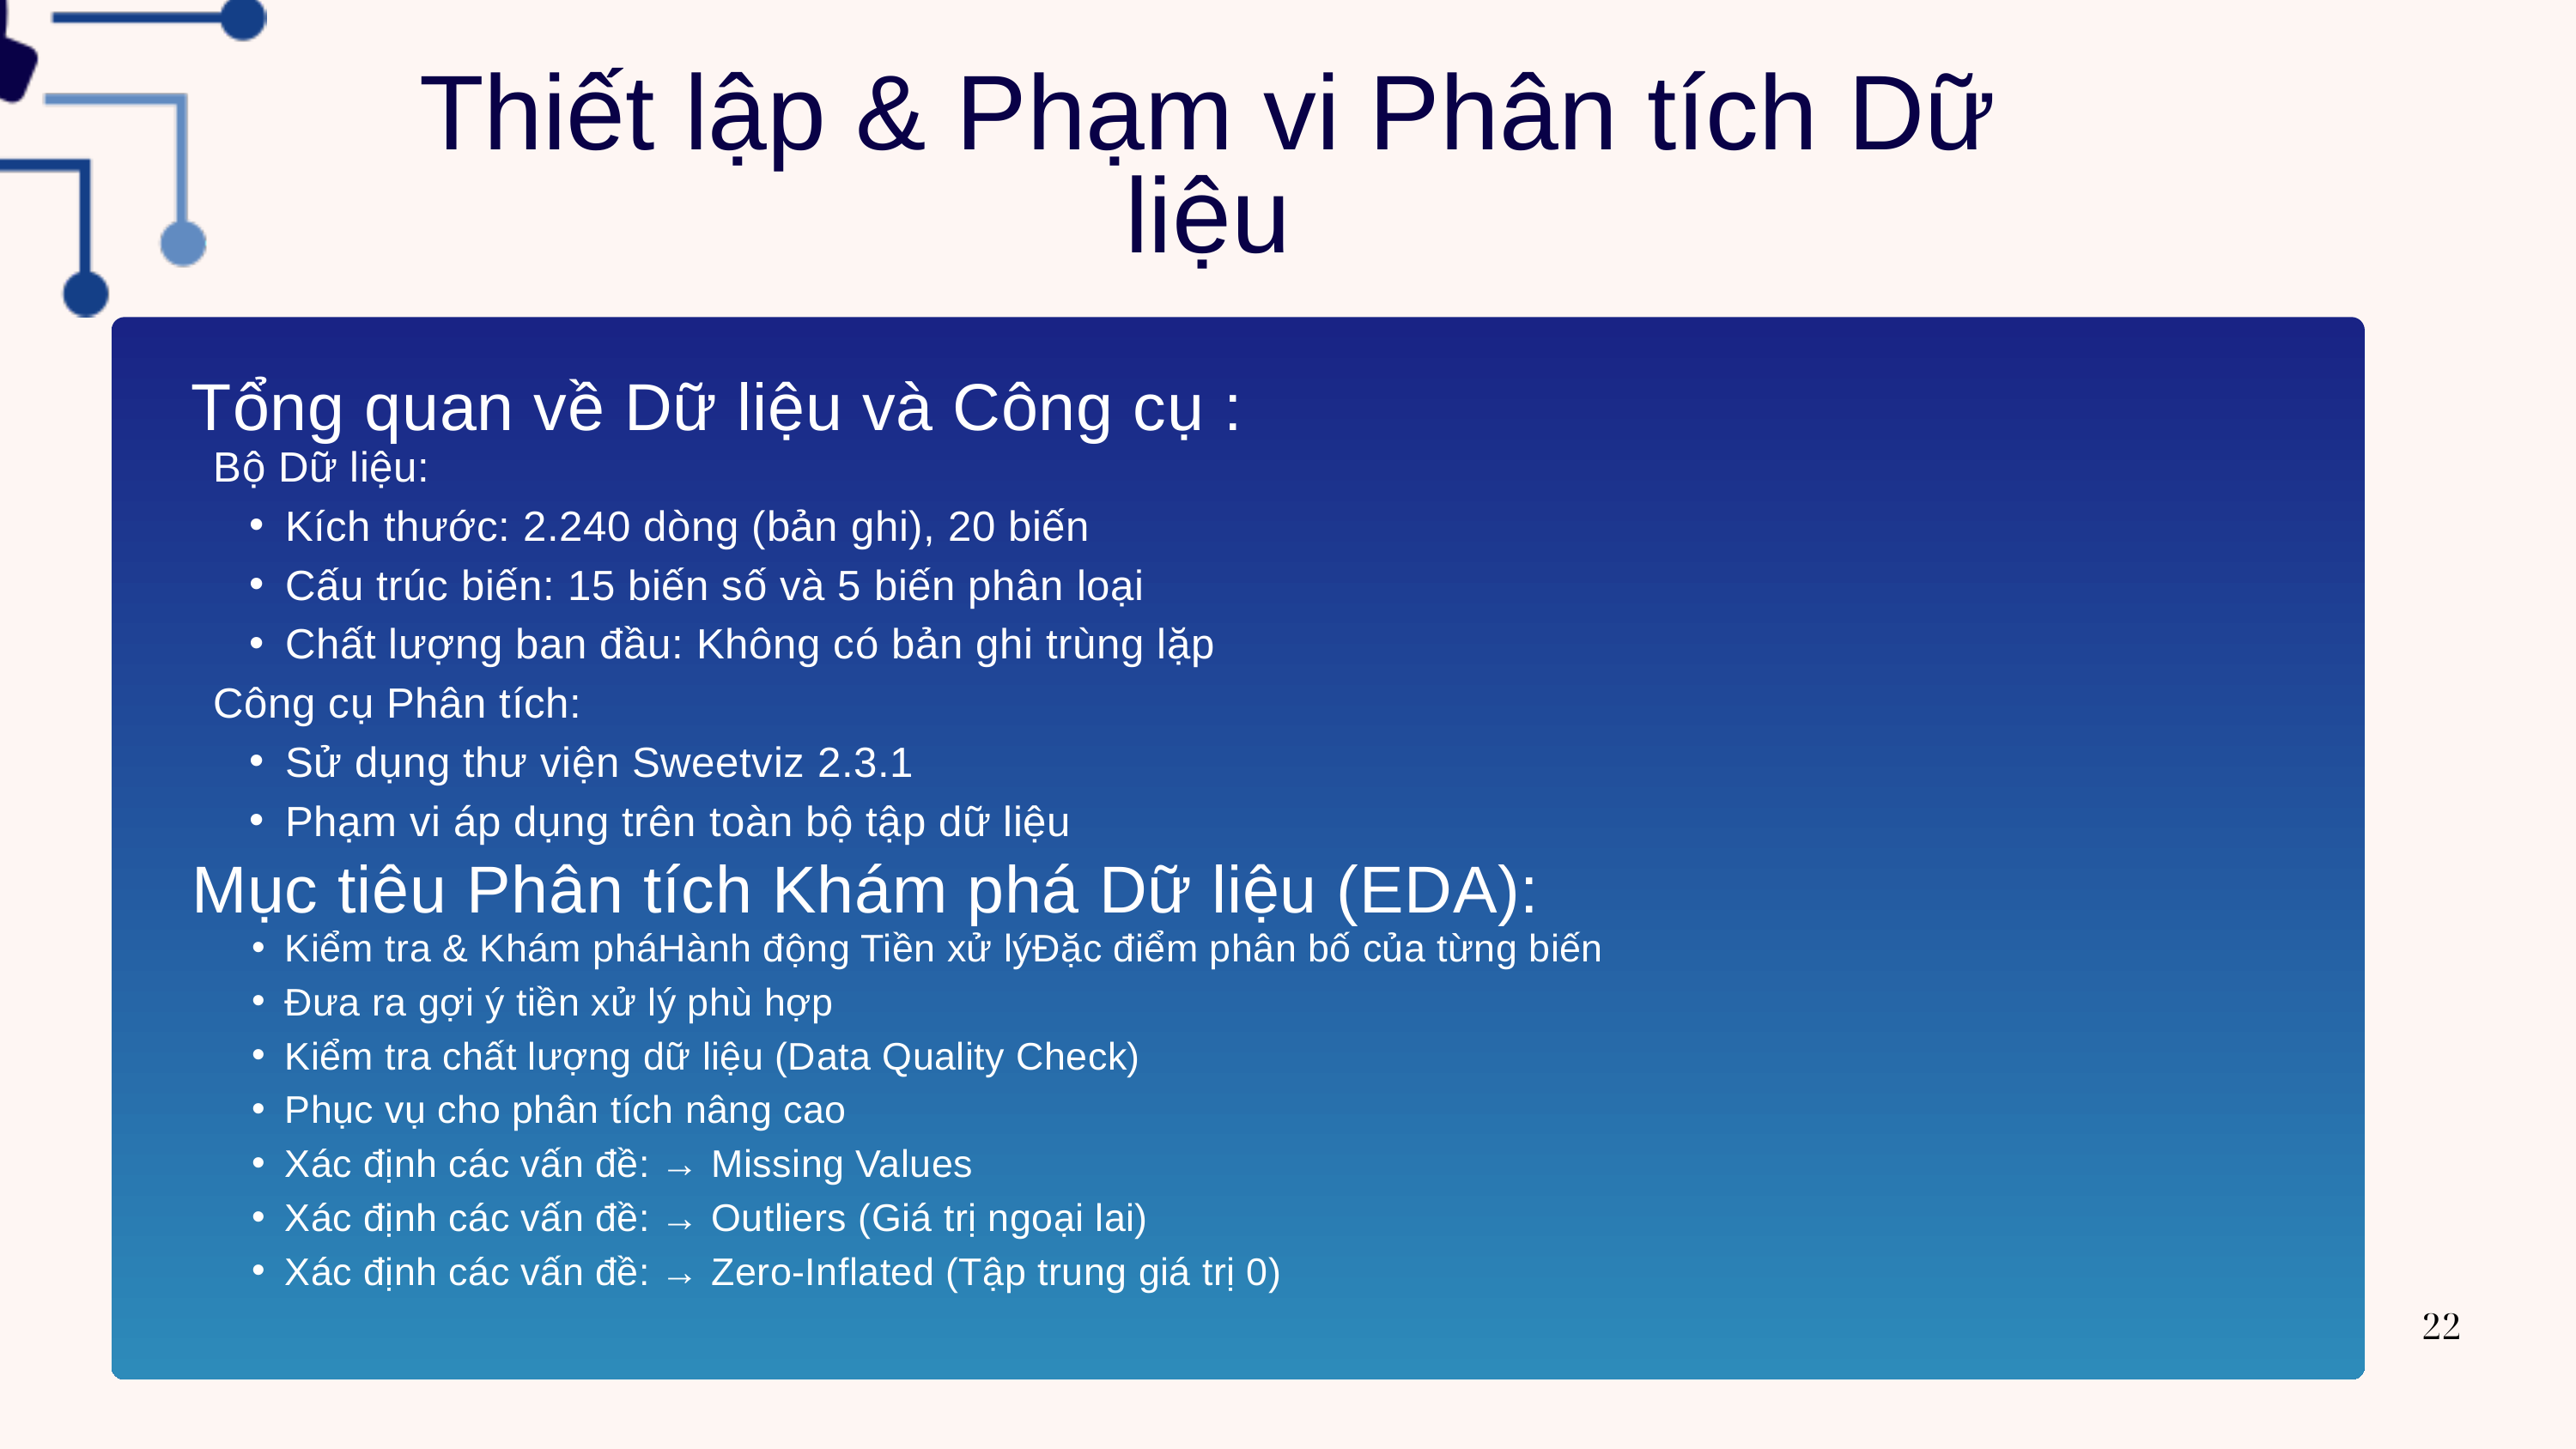

Thiết lập & Phạm vi Phân tích Dữ liệu

 Tổng quan về Dữ liệu và Công cụ :
Bộ Dữ liệu:
Kích thước: 2.240 dòng (bản ghi), 20 biến
Cấu trúc biến: 15 biến số và 5 biến phân loại
Chất lượng ban đầu: Không có bản ghi trùng lặp
Công cụ Phân tích:
Sử dụng thư viện Sweetviz 2.3.1
Phạm vi áp dụng trên toàn bộ tập dữ liệu
Nội dung đoạn văn bản của bạn
Mục tiêu Phân tích Khám phá Dữ liệu (EDA):
Kiểm tra & Khám pháHành động Tiền xử lýĐặc điểm phân bố của từng biến
Đưa ra gợi ý tiền xử lý phù hợp
Kiểm tra chất lượng dữ liệu (Data Quality Check)
Phục vụ cho phân tích nâng cao
Xác định các vấn đề: → Missing Values
Xác định các vấn đề: → Outliers (Giá trị ngoại lai)
Xác định các vấn đề: → Zero-Inflated (Tập trung giá trị 0)
22